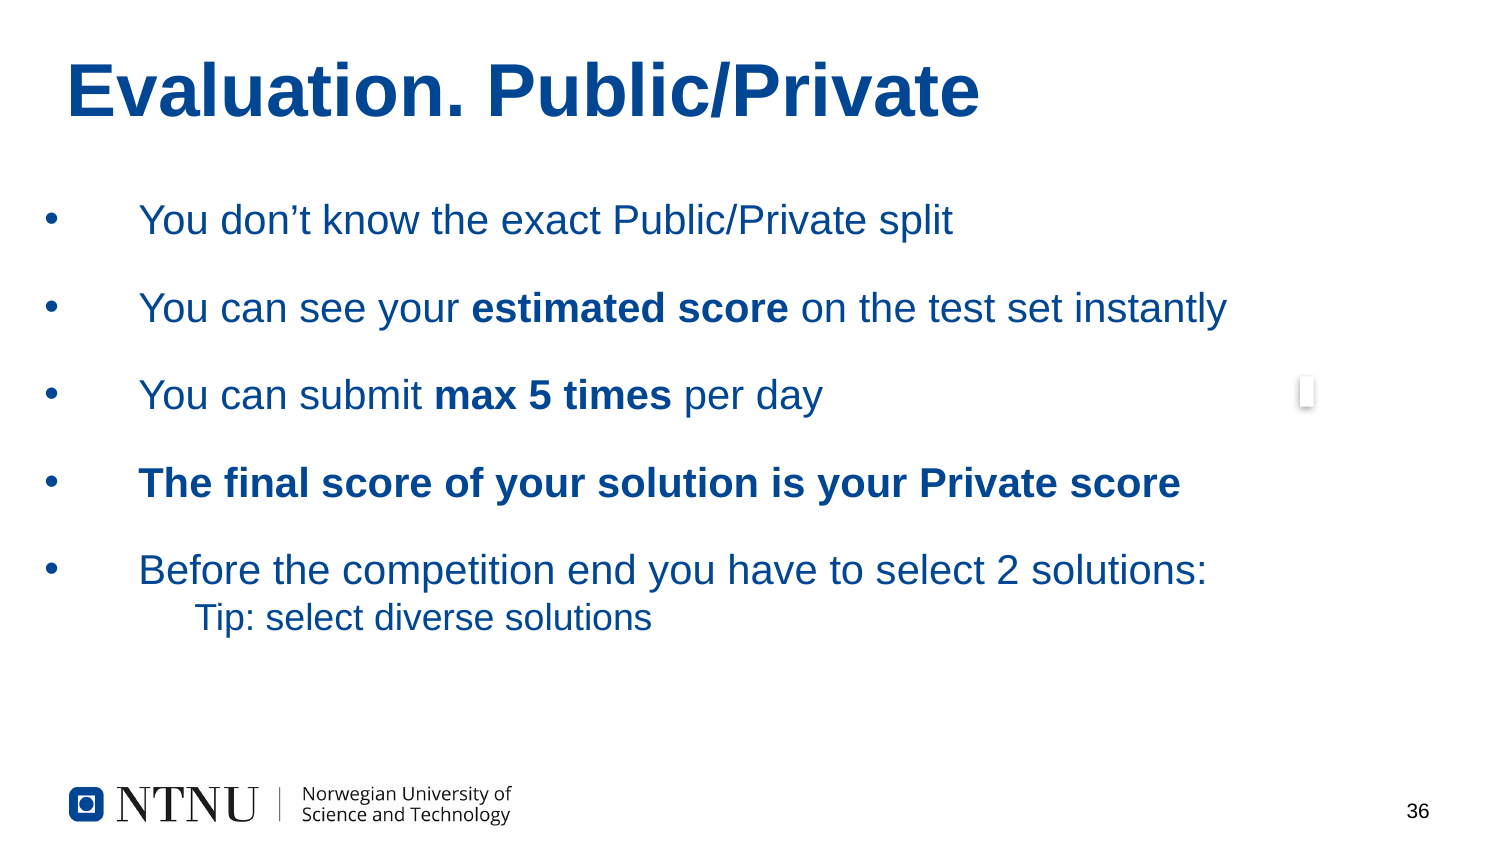

# Evaluation. Public/Private
You don’t know the exact Public/Private split
You can see your estimated score on the test set instantly
You can submit max 5 times per day
The final score of your solution is your Private score
Before the competition end you have to select 2 solutions:
Tip: select diverse solutions